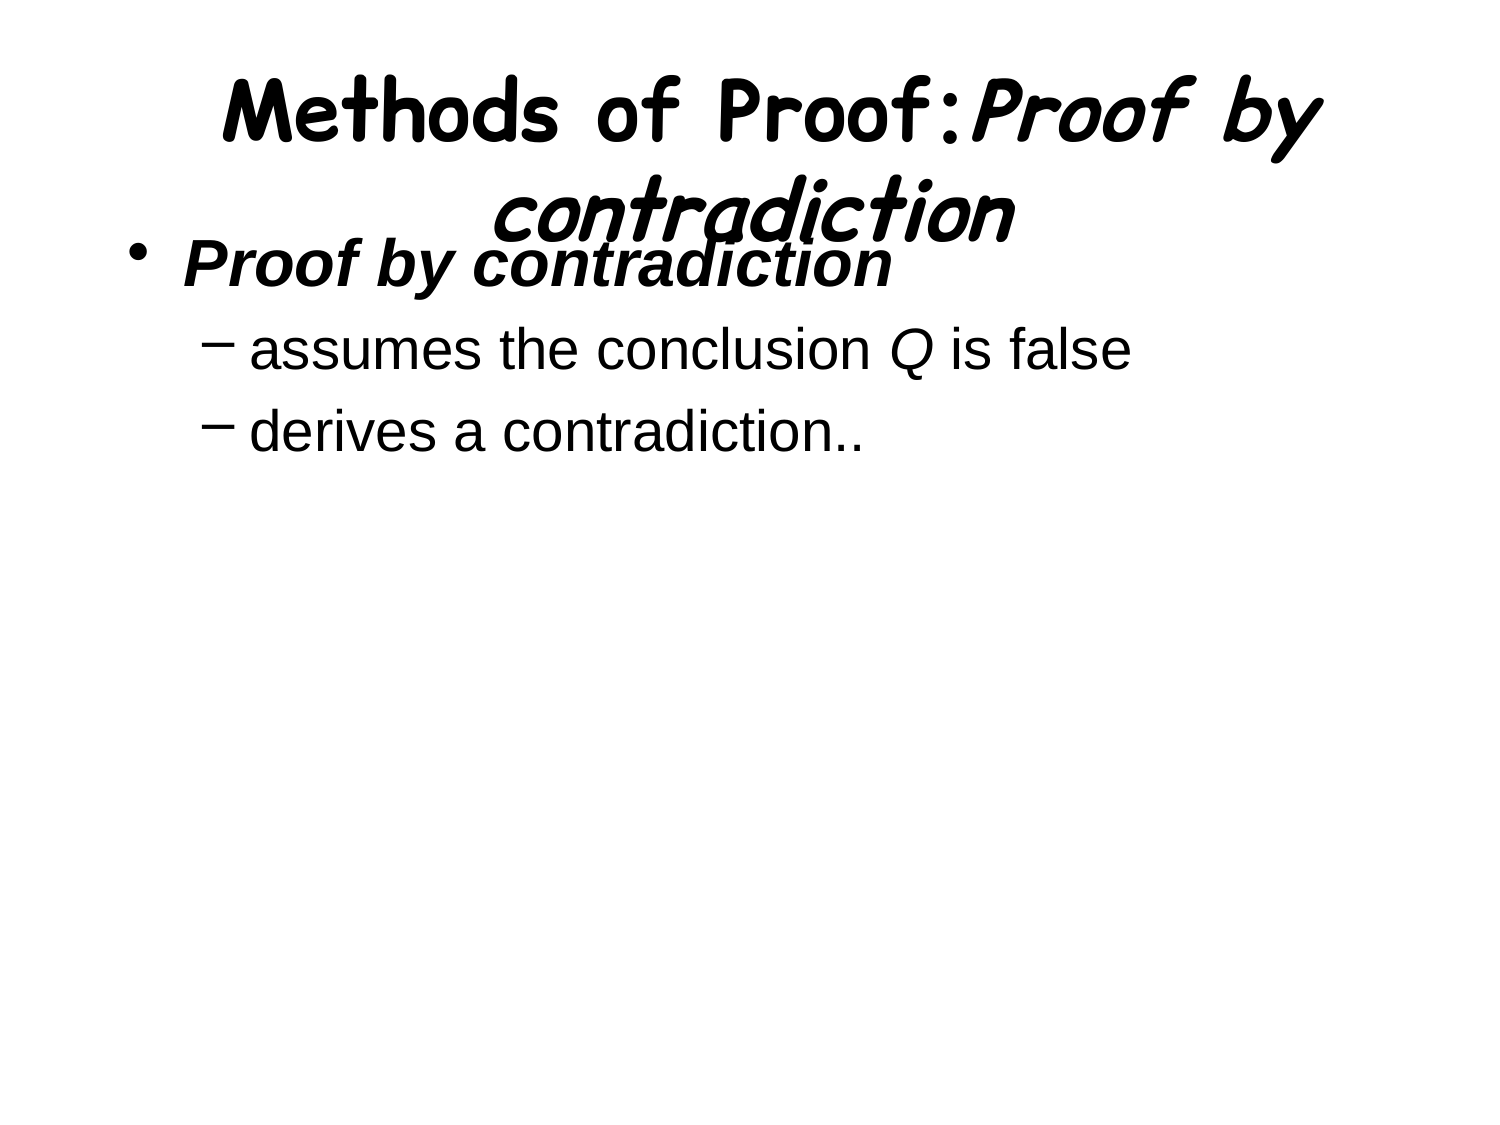

Methods of Proof:Proof by contradiction
Proof by contradiction
assumes the conclusion Q is false
derives a contradiction..
P. 1